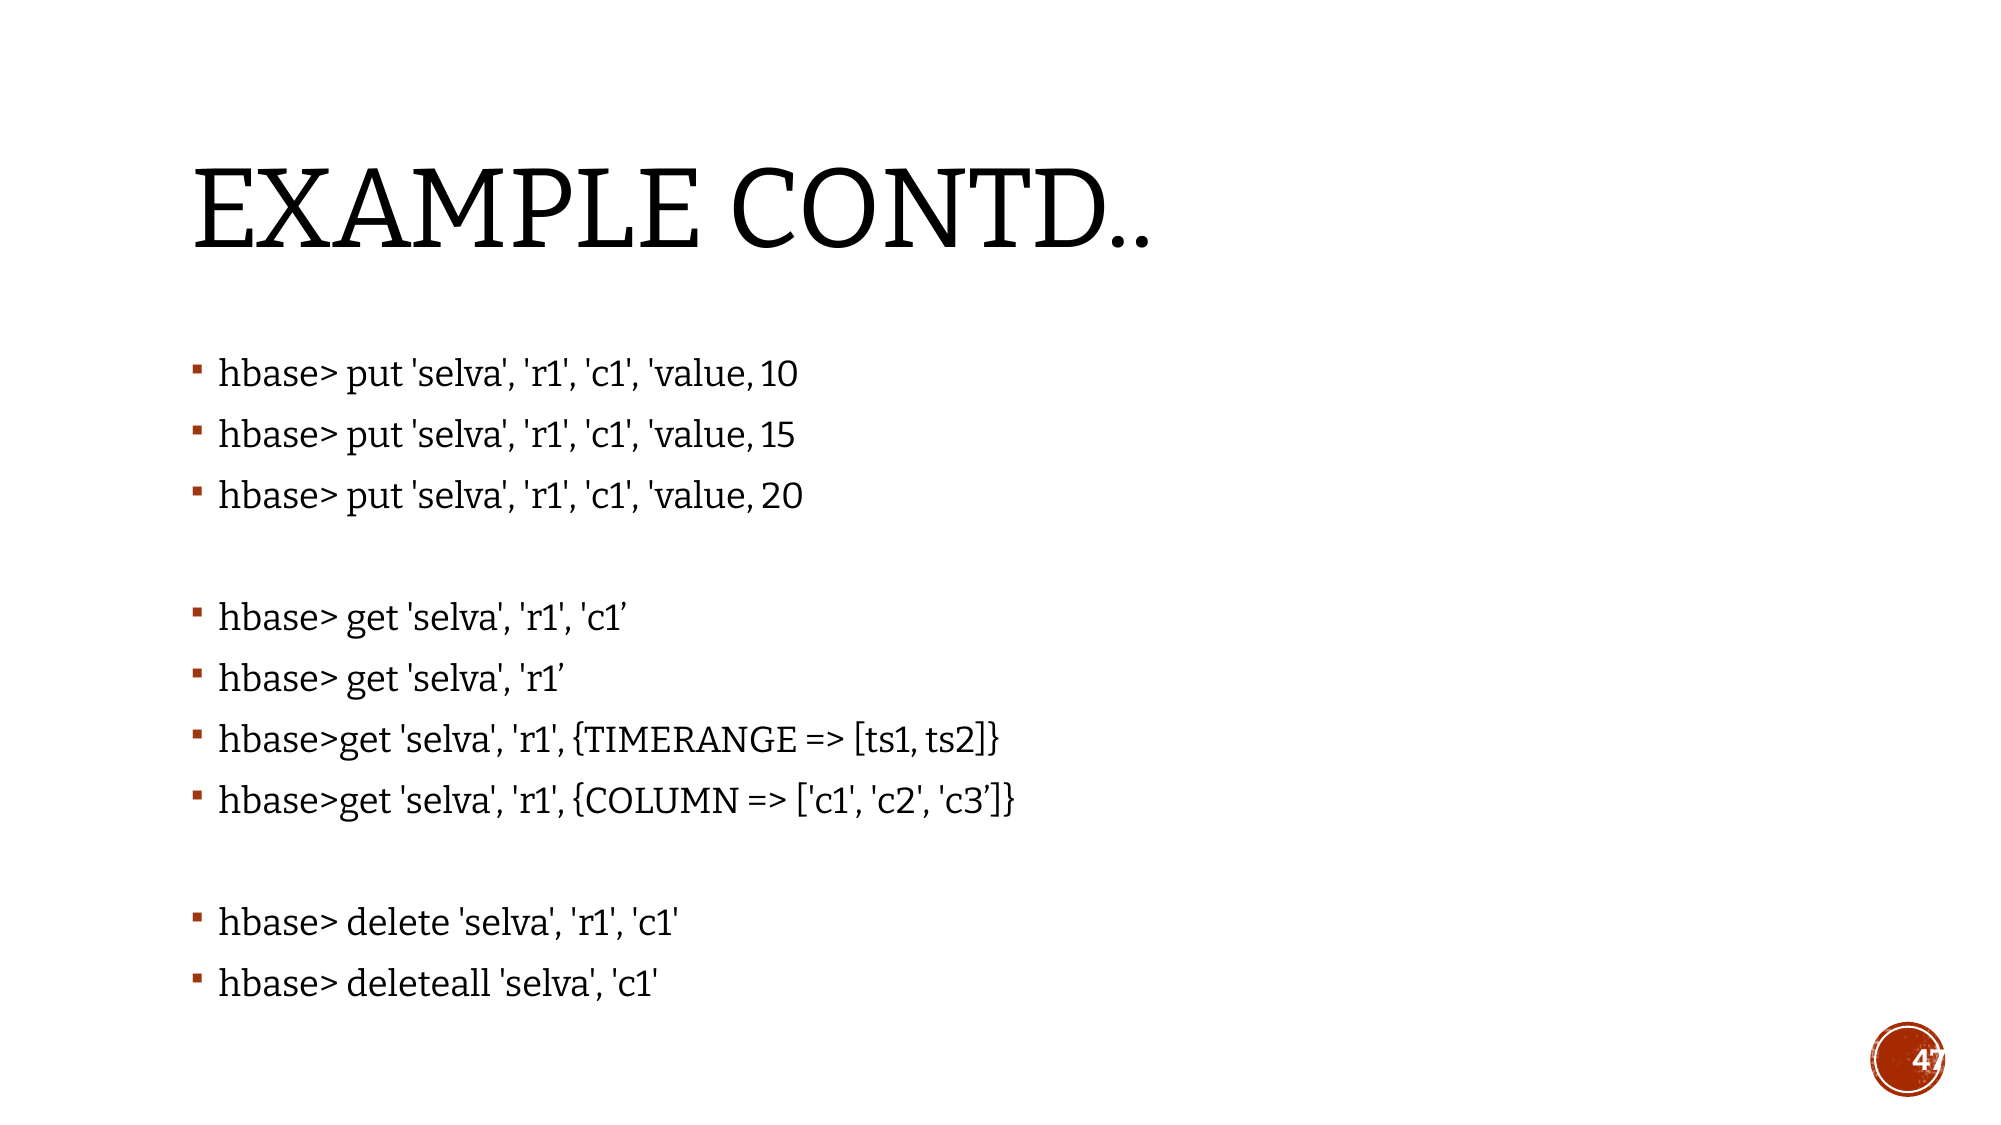

# Example contd..
hbase> put 'selva', 'r1', 'c1', 'value, 10
hbase> put 'selva', 'r1', 'c1', 'value, 15
hbase> put 'selva', 'r1', 'c1', 'value, 20

hbase> get 'selva', 'r1', 'c1’
hbase> get 'selva', 'r1’
hbase>get 'selva', 'r1', {TIMERANGE => [ts1, ts2]}
hbase>get 'selva', 'r1', {COLUMN => ['c1', 'c2', 'c3’]}

hbase> delete 'selva', 'r1', 'c1'
hbase> deleteall 'selva', 'c1'

47